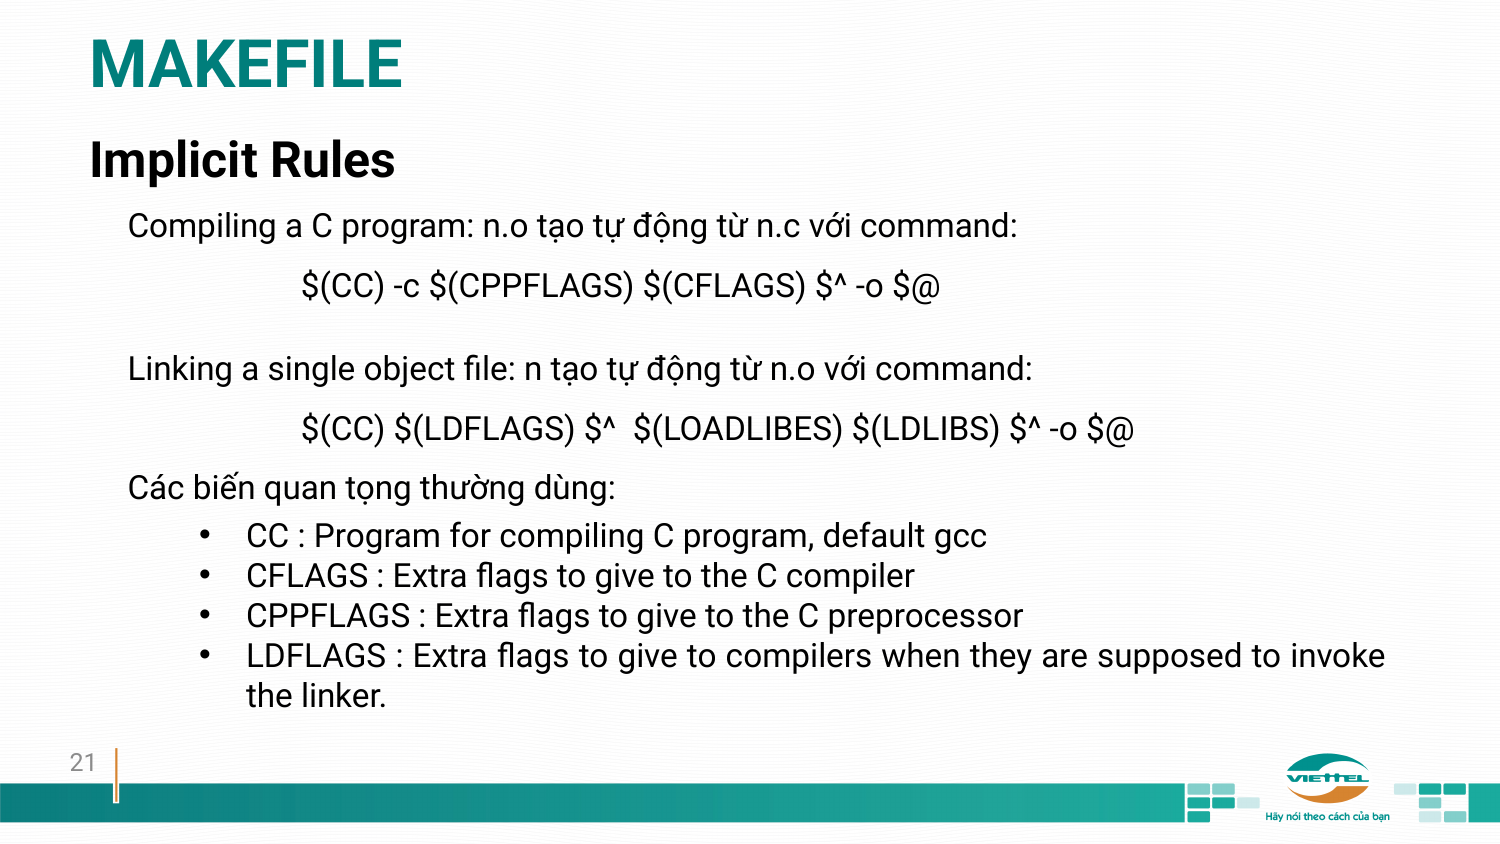

MAKEFILE
Implicit Rules
Compiling a C program: n.o tạo tự động từ n.c với command:
                     $(CC) -c $(CPPFLAGS) $(CFLAGS) $^ -o $@
Linking a single object file: n tạo tự động từ n.o với command:
                     $(CC) $(LDFLAGS) $^  $(LOADLIBES) $(LDLIBS) $^ -o $@
Các biến quan tọng thường dùng:
CC : Program for compiling C program, default gcc
CFLAGS : Extra flags to give to the C compiler
CPPFLAGS : Extra flags to give to the C preprocessor
LDFLAGS : Extra flags to give to compilers when they are supposed to invoke the linker.

21